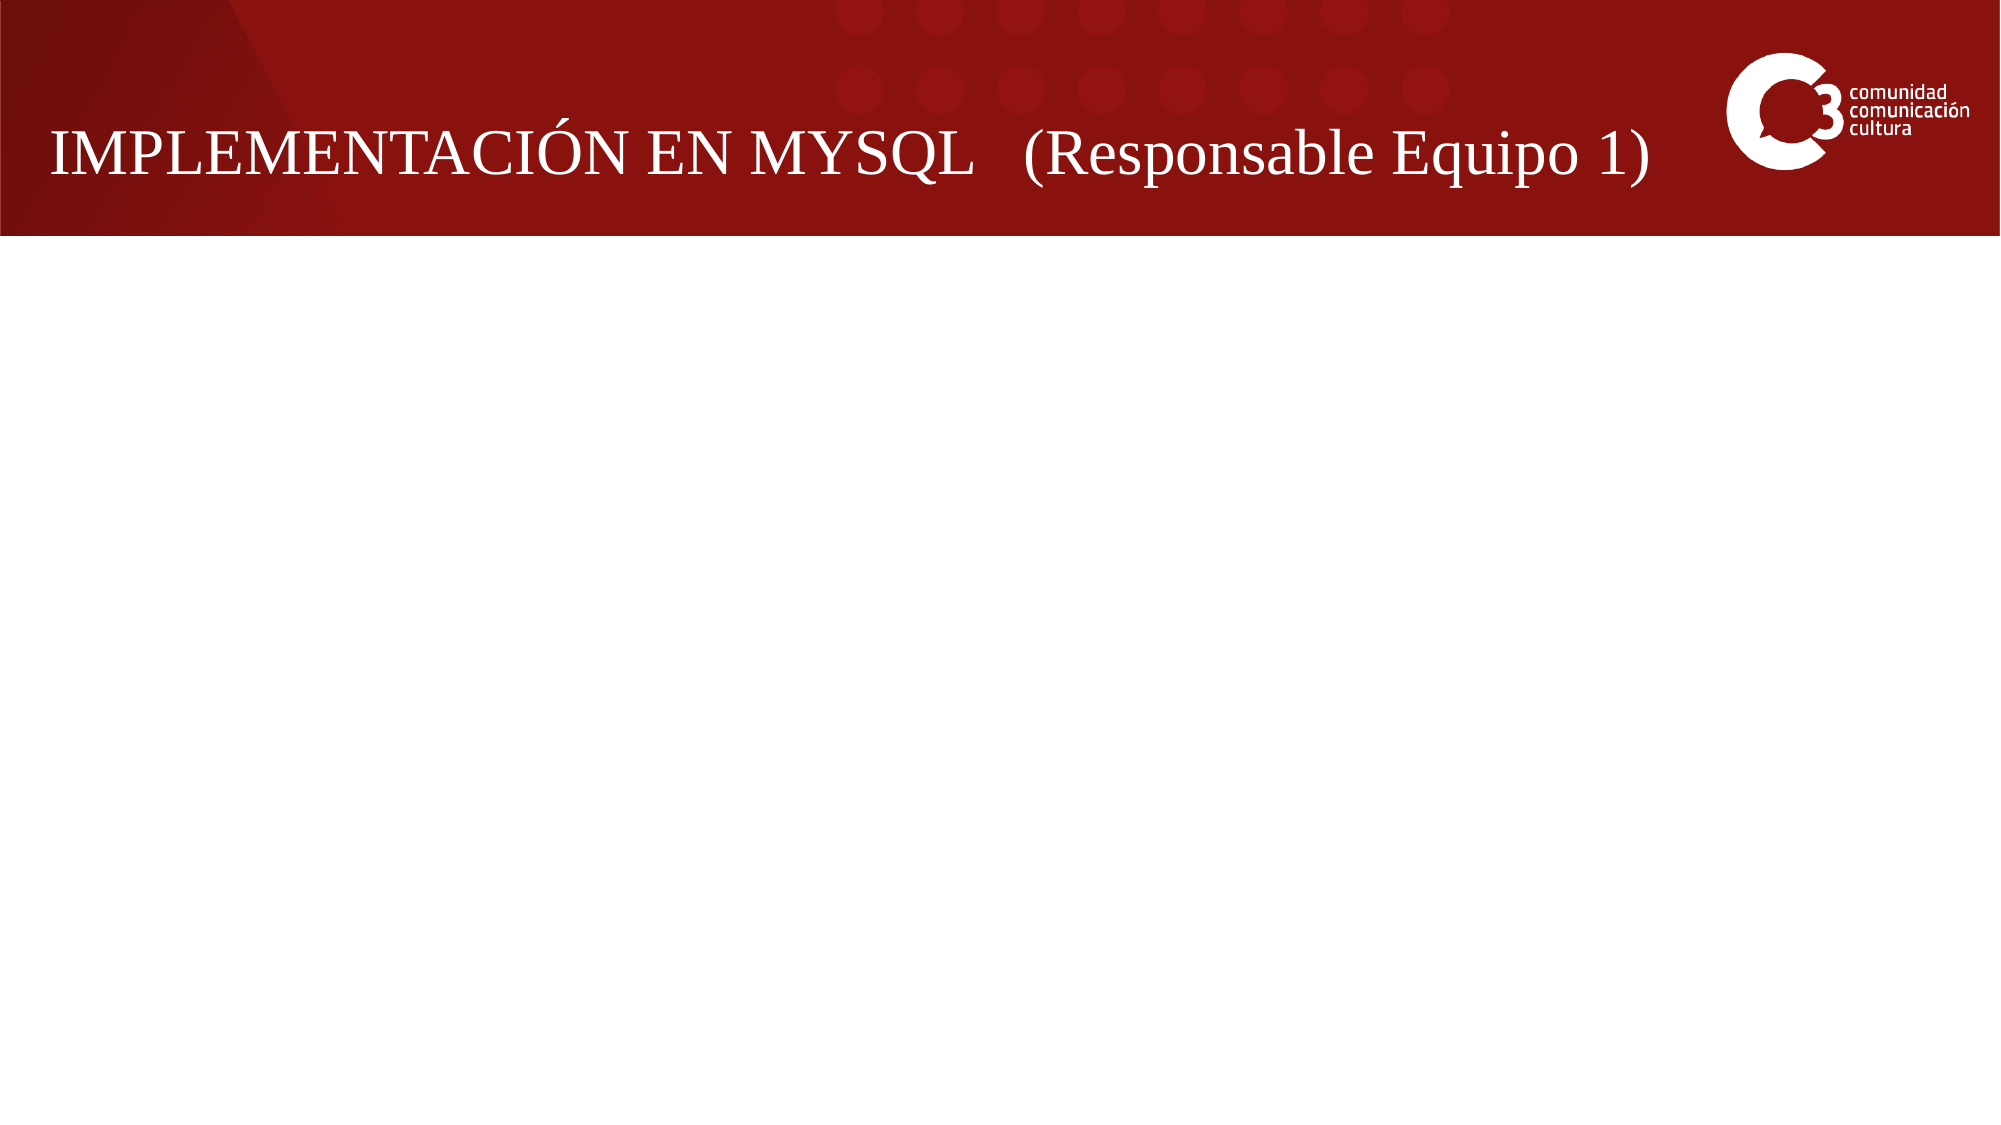

# IMPLEMENTACIÓN EN MYSQL   (Responsable Equipo 1)